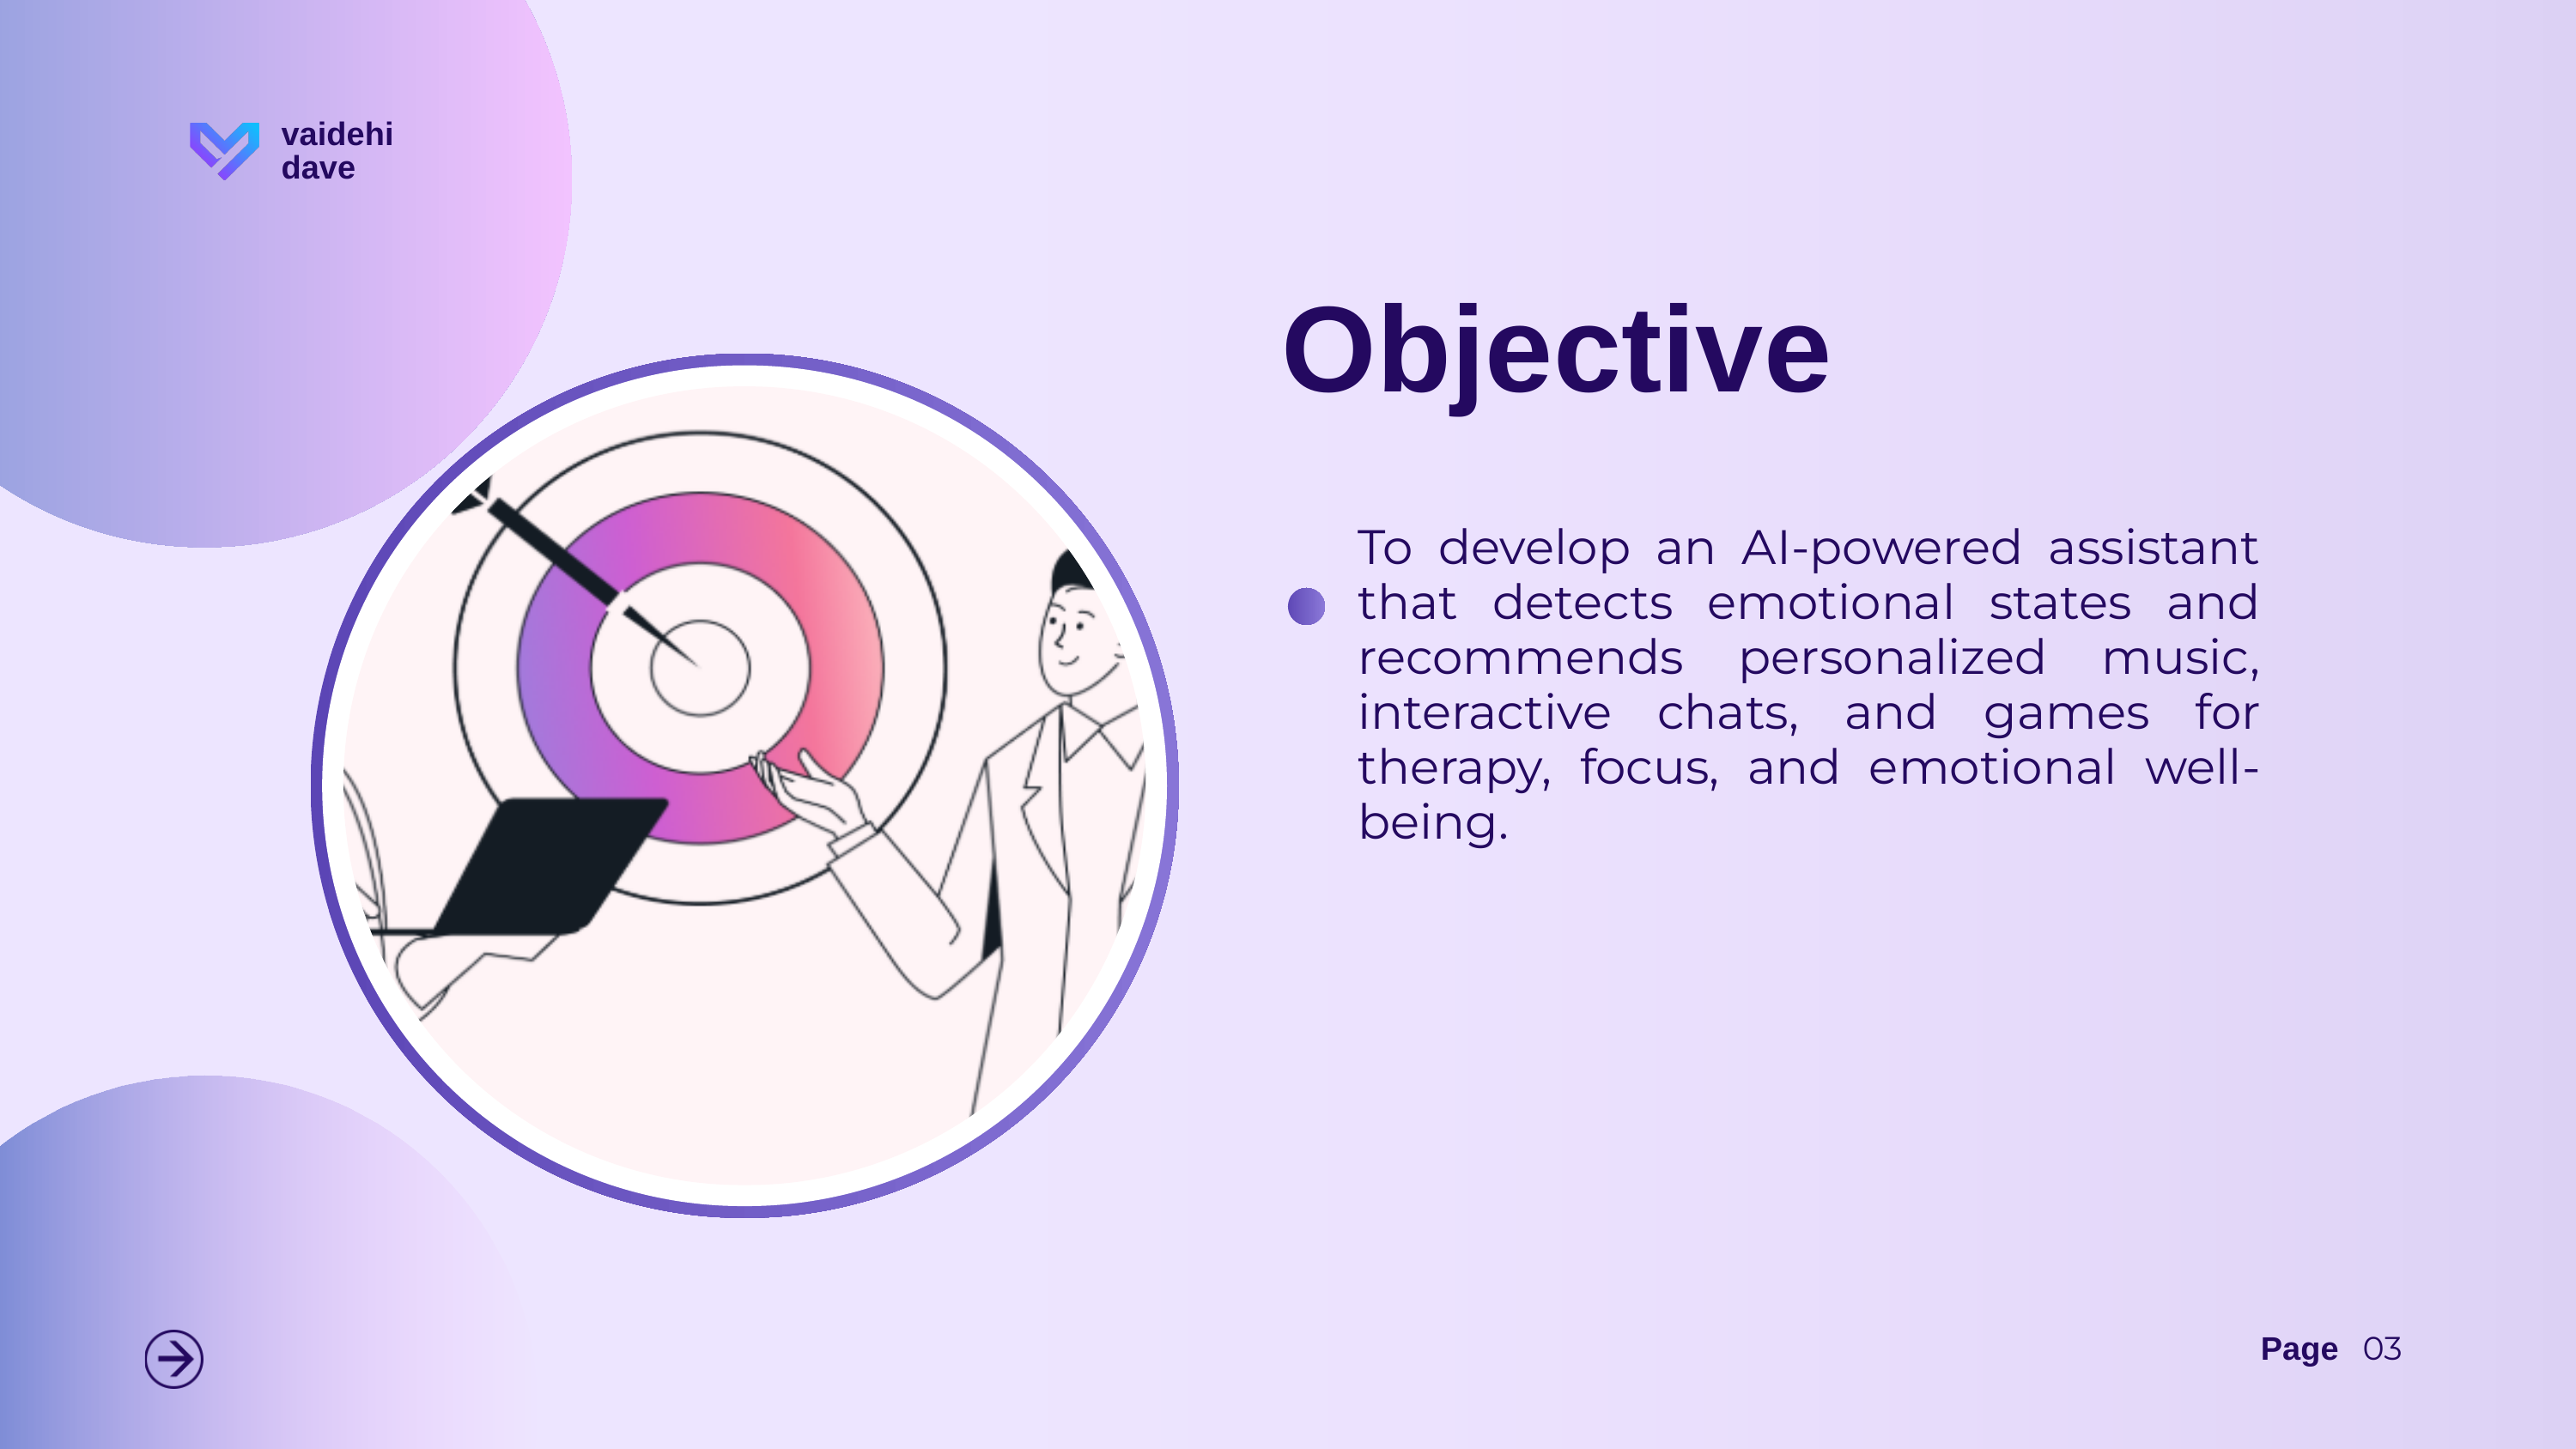

vaidehi dave

Objective

To develop an AI-powered assistant that detects emotional states and recommends personalized music, interactive chats, and games for therapy, focus, and emotional well-being.

Page
03